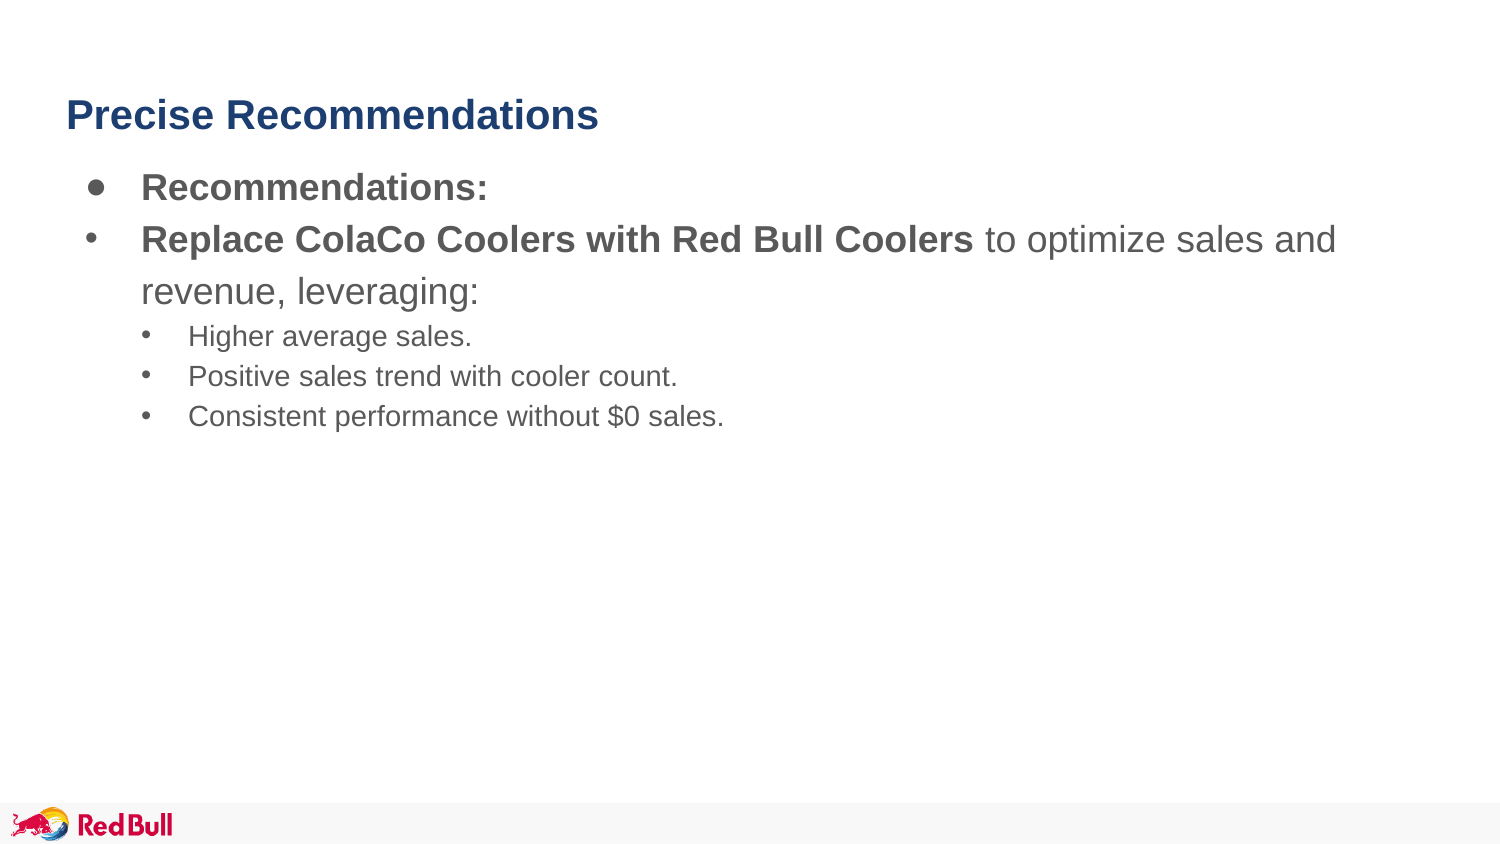

# Precise Recommendations
Recommendations:
Replace ColaCo Coolers with Red Bull Coolers to optimize sales and revenue, leveraging:
Higher average sales.
Positive sales trend with cooler count.
Consistent performance without $0 sales.